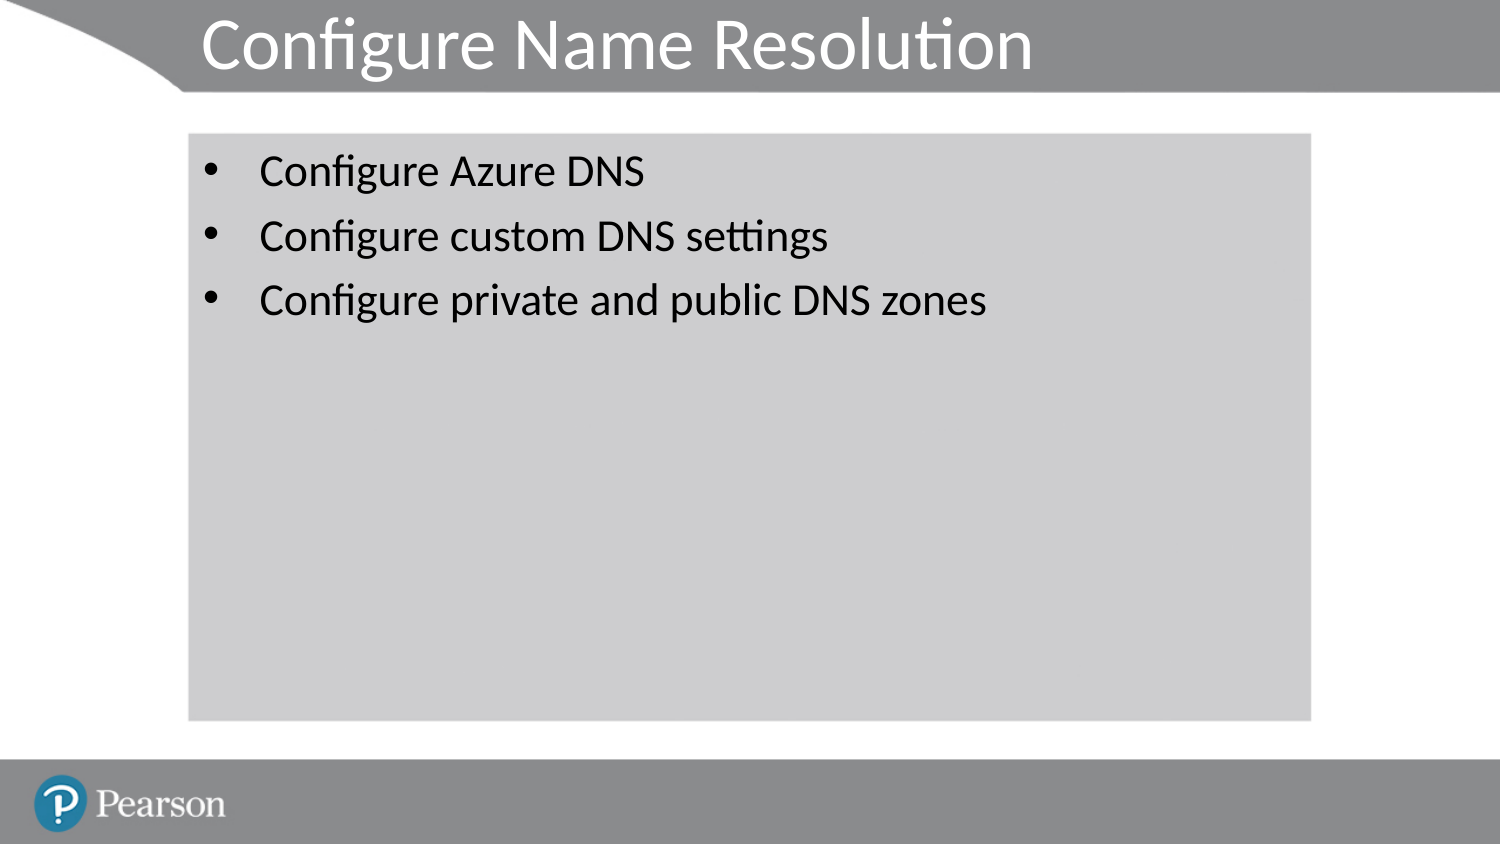

# Configure Name Resolution
Configure Azure DNS
Configure custom DNS settings
Configure private and public DNS zones